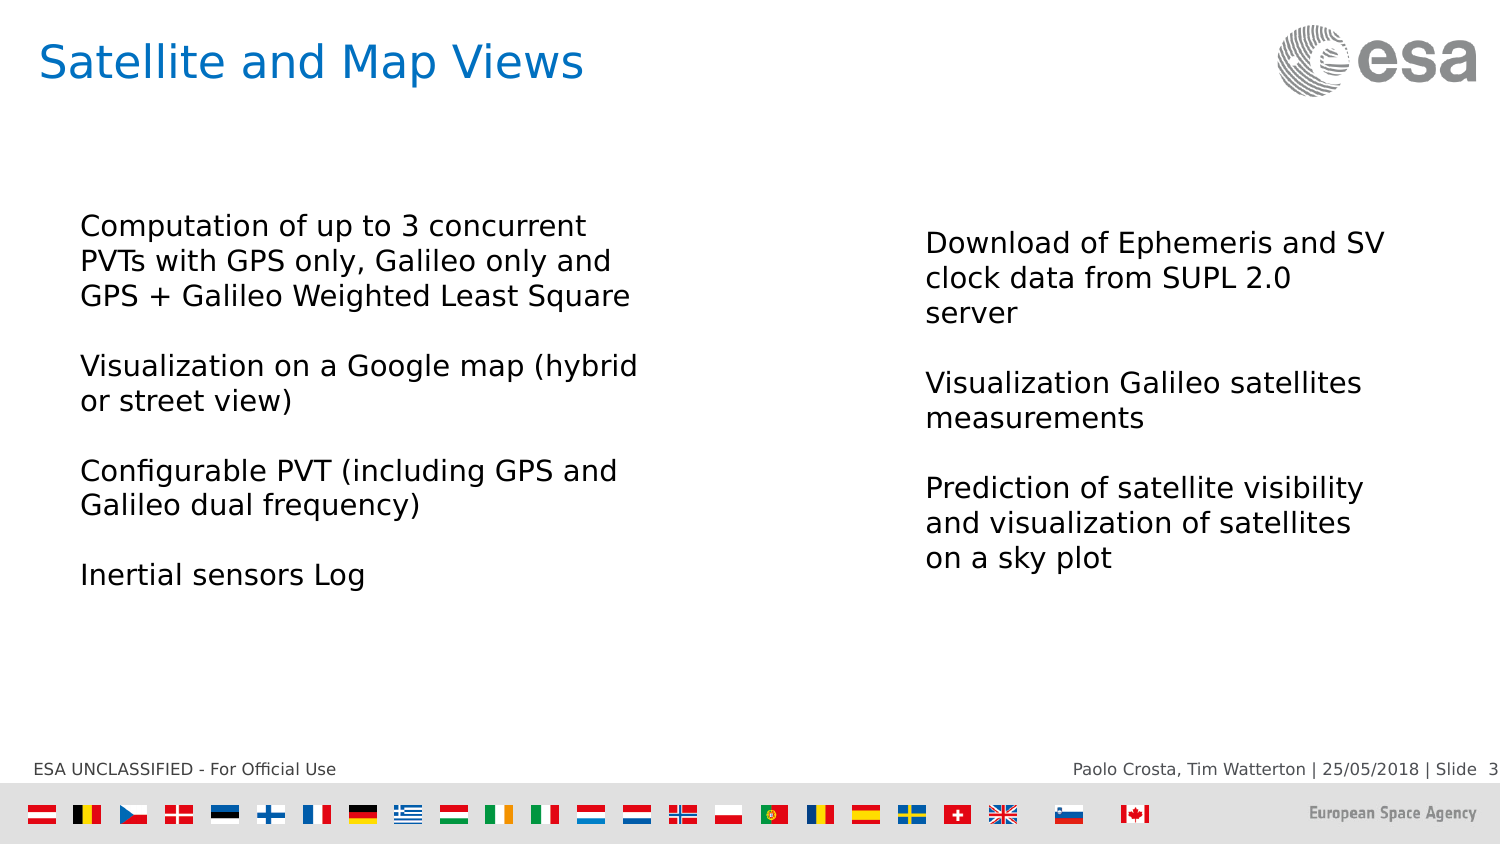

# Satellite and Map Views
Computation of up to 3 concurrent PVTs with GPS only, Galileo only and GPS + Galileo Weighted Least Square

Visualization on a Google map (hybrid or street view)

Configurable PVT (including GPS and Galileo dual frequency)

Inertial sensors Log
Download of Ephemeris and SV clock data from SUPL 2.0 server

Visualization Galileo satellites measurements

Prediction of satellite visibility and visualization of satellites on a sky plot